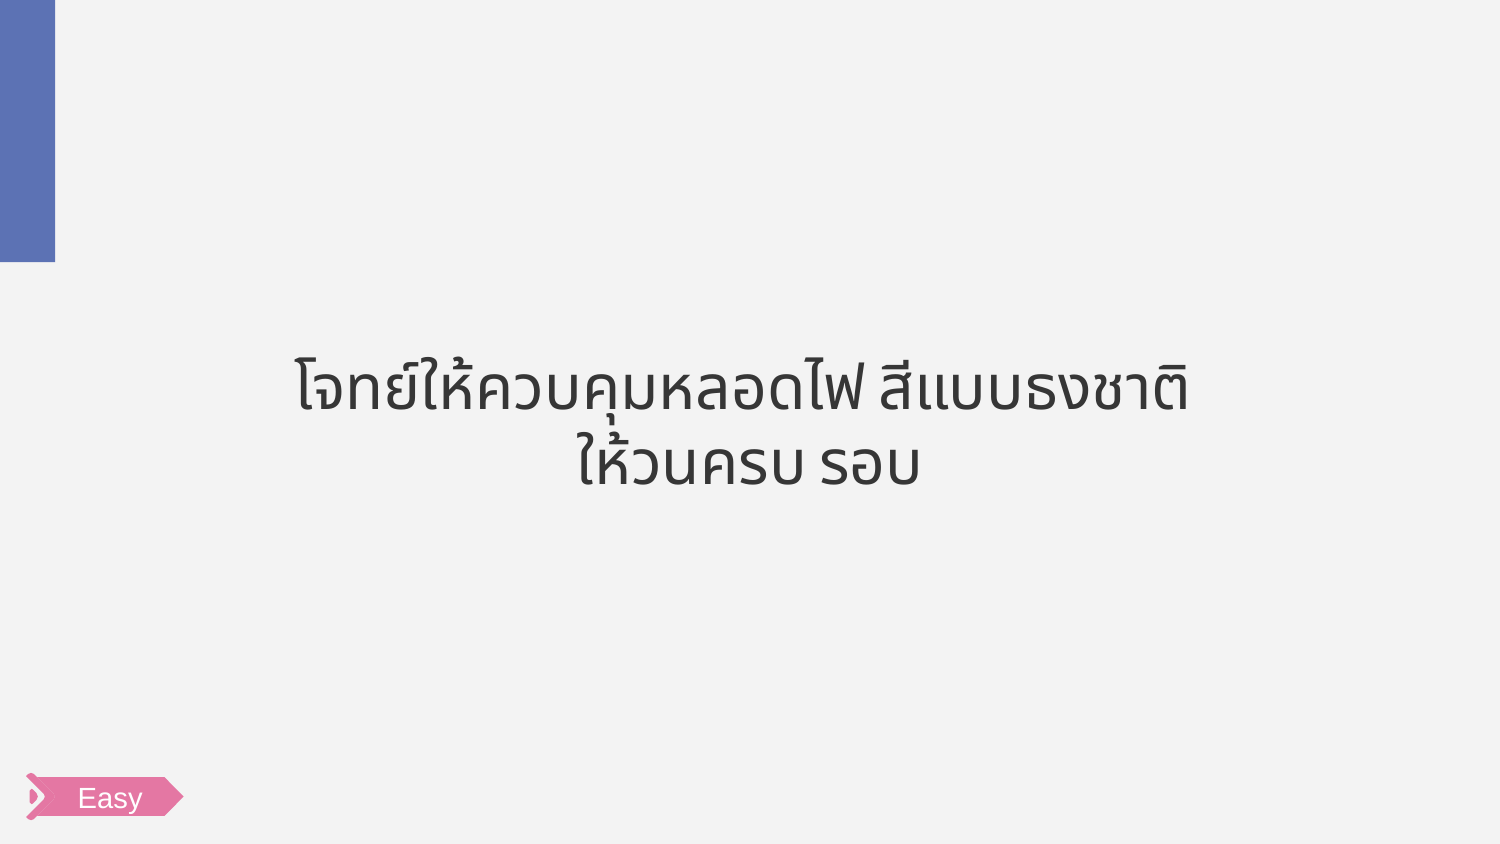

# โจทย์ให้ควบคุมหลอดไฟ สีแบบธงชาติ
ให้วนครบ รอบ

Easy